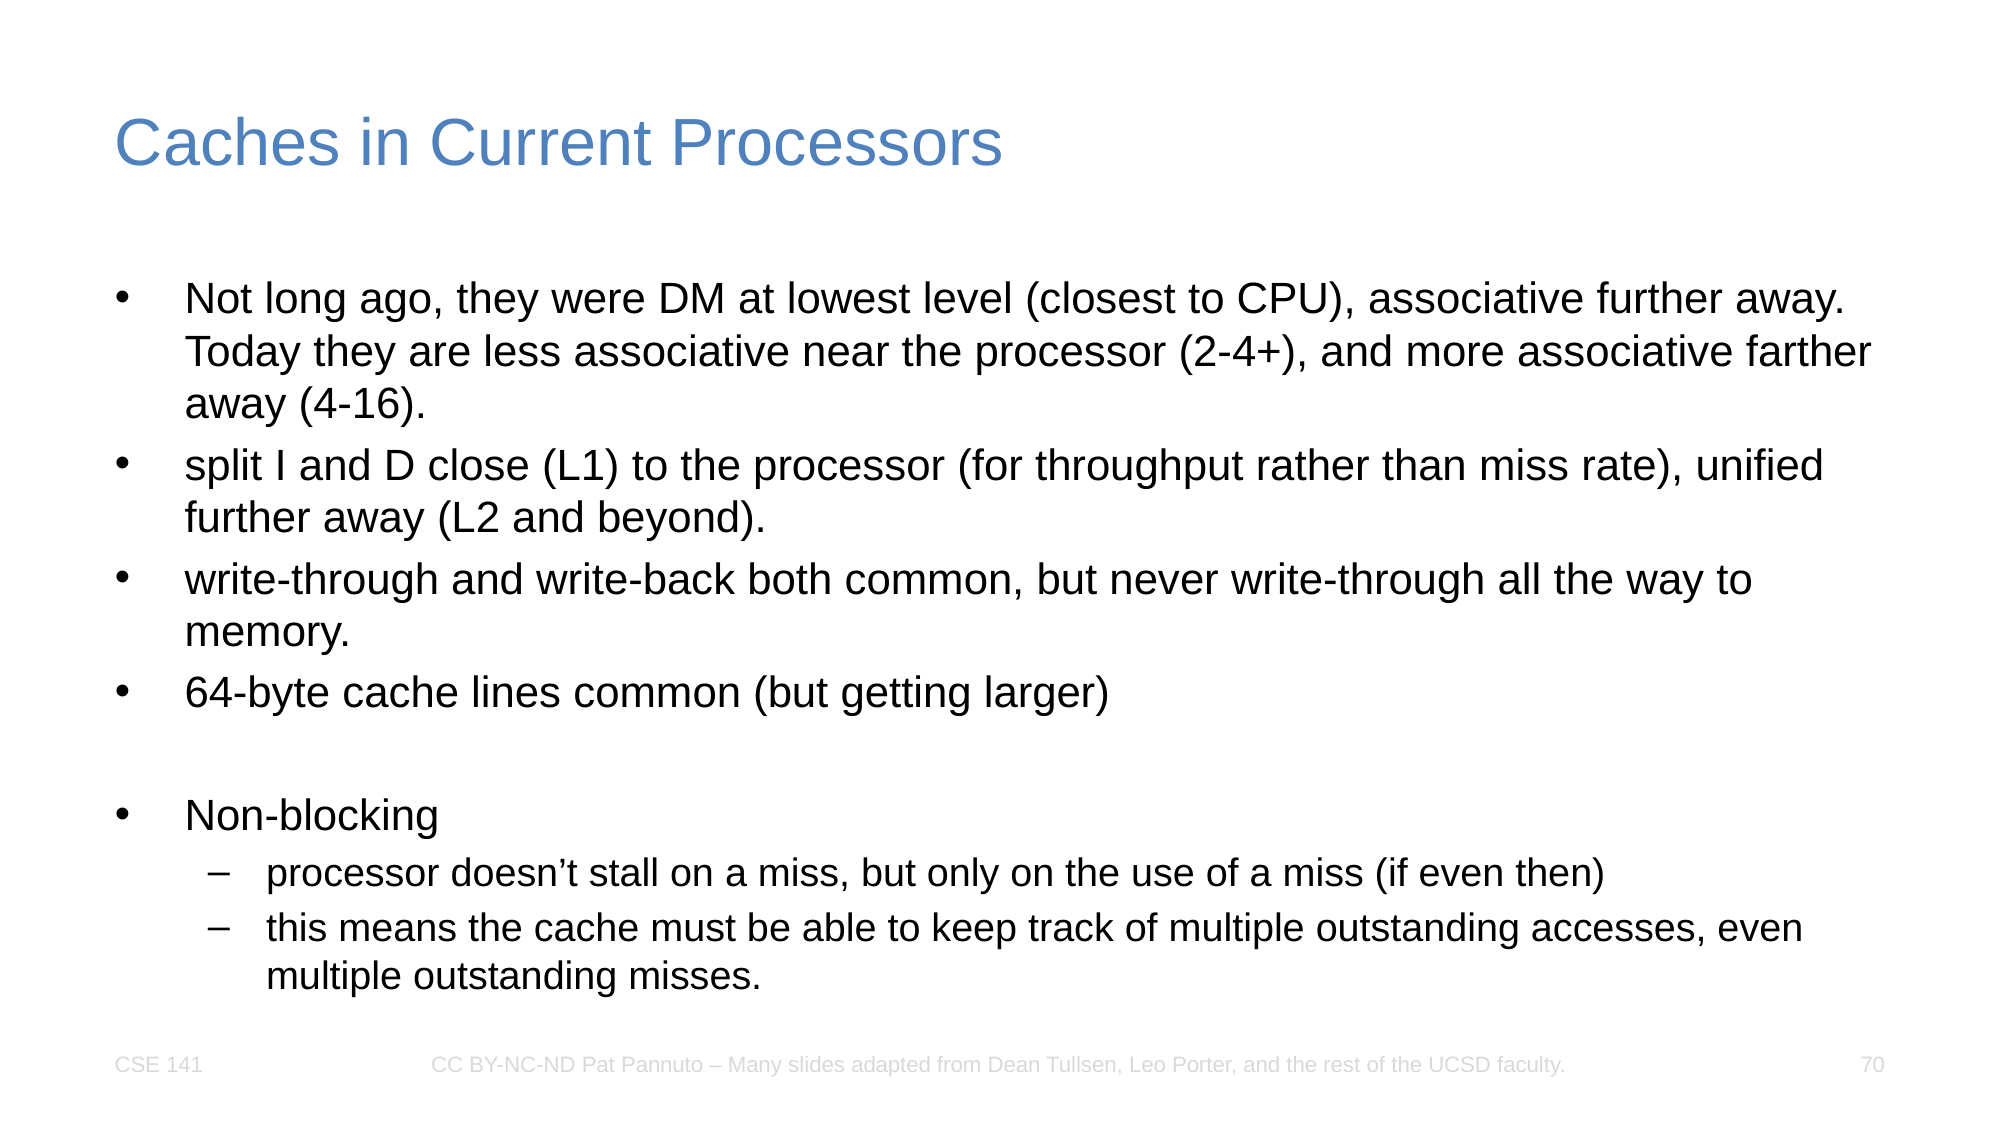

# Caches in Current Processors
Not long ago, they were DM at lowest level (closest to CPU), associative further away.  Today they are less associative near the processor (2-4+), and more associative farther away (4-16).
split I and D close (L1) to the processor (for throughput rather than miss rate), unified further away (L2 and beyond).
write-through and write-back both common, but never write-through all the way to memory.
64-byte cache lines common (but getting larger)

Non-blocking
processor doesn’t stall on a miss, but only on the use of a miss (if even then)
this means the cache must be able to keep track of multiple outstanding accesses, even multiple outstanding misses.